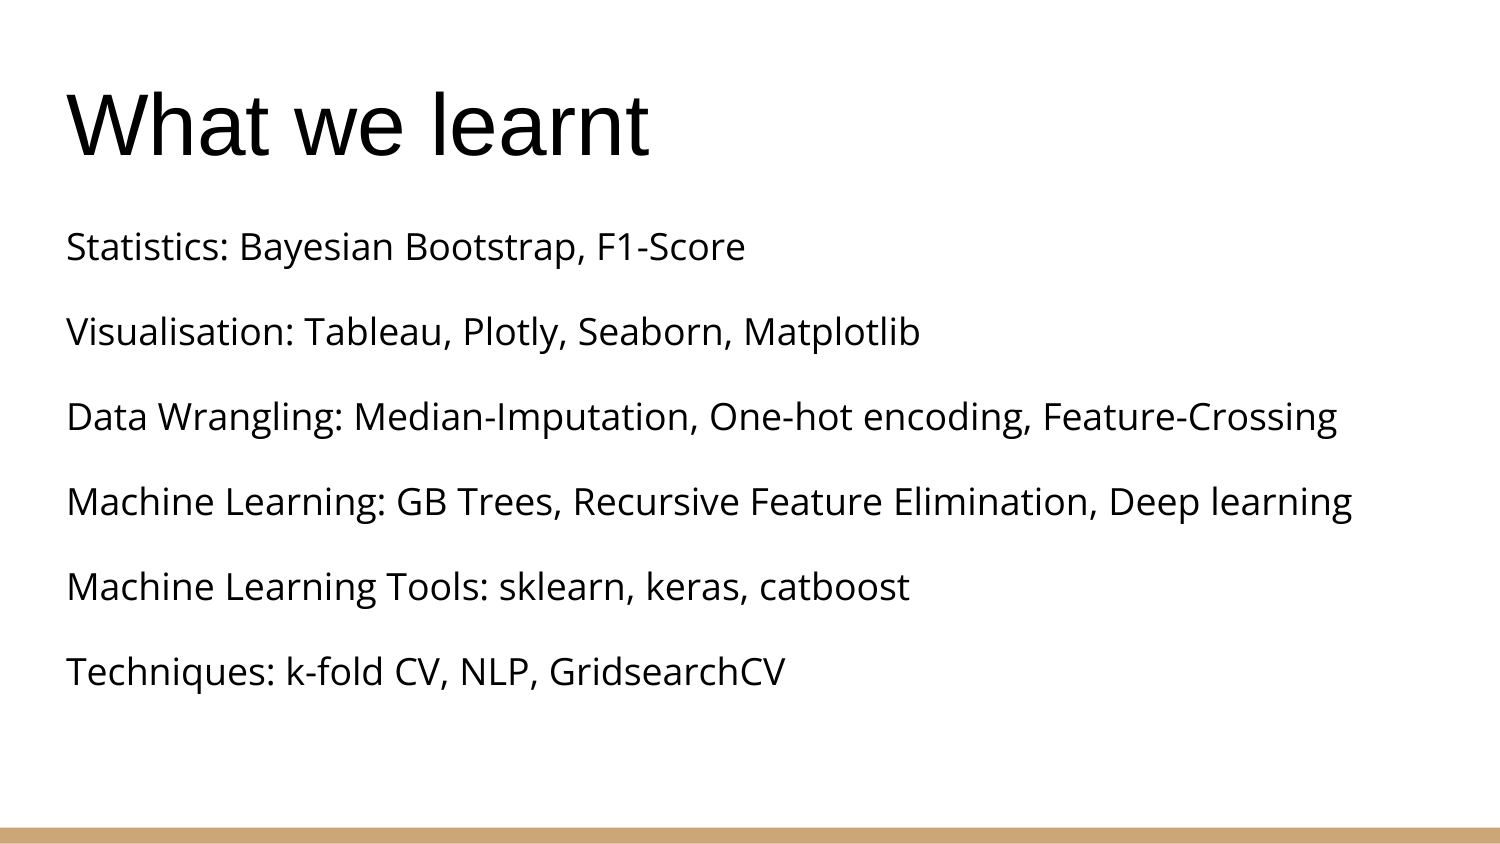

# What we learnt
Statistics: Bayesian Bootstrap, F1-Score
Visualisation: Tableau, Plotly, Seaborn, Matplotlib
Data Wrangling: Median-Imputation, One-hot encoding, Feature-Crossing
Machine Learning: GB Trees, Recursive Feature Elimination, Deep learning
Machine Learning Tools: sklearn, keras, catboost
Techniques: k-fold CV, NLP, GridsearchCV